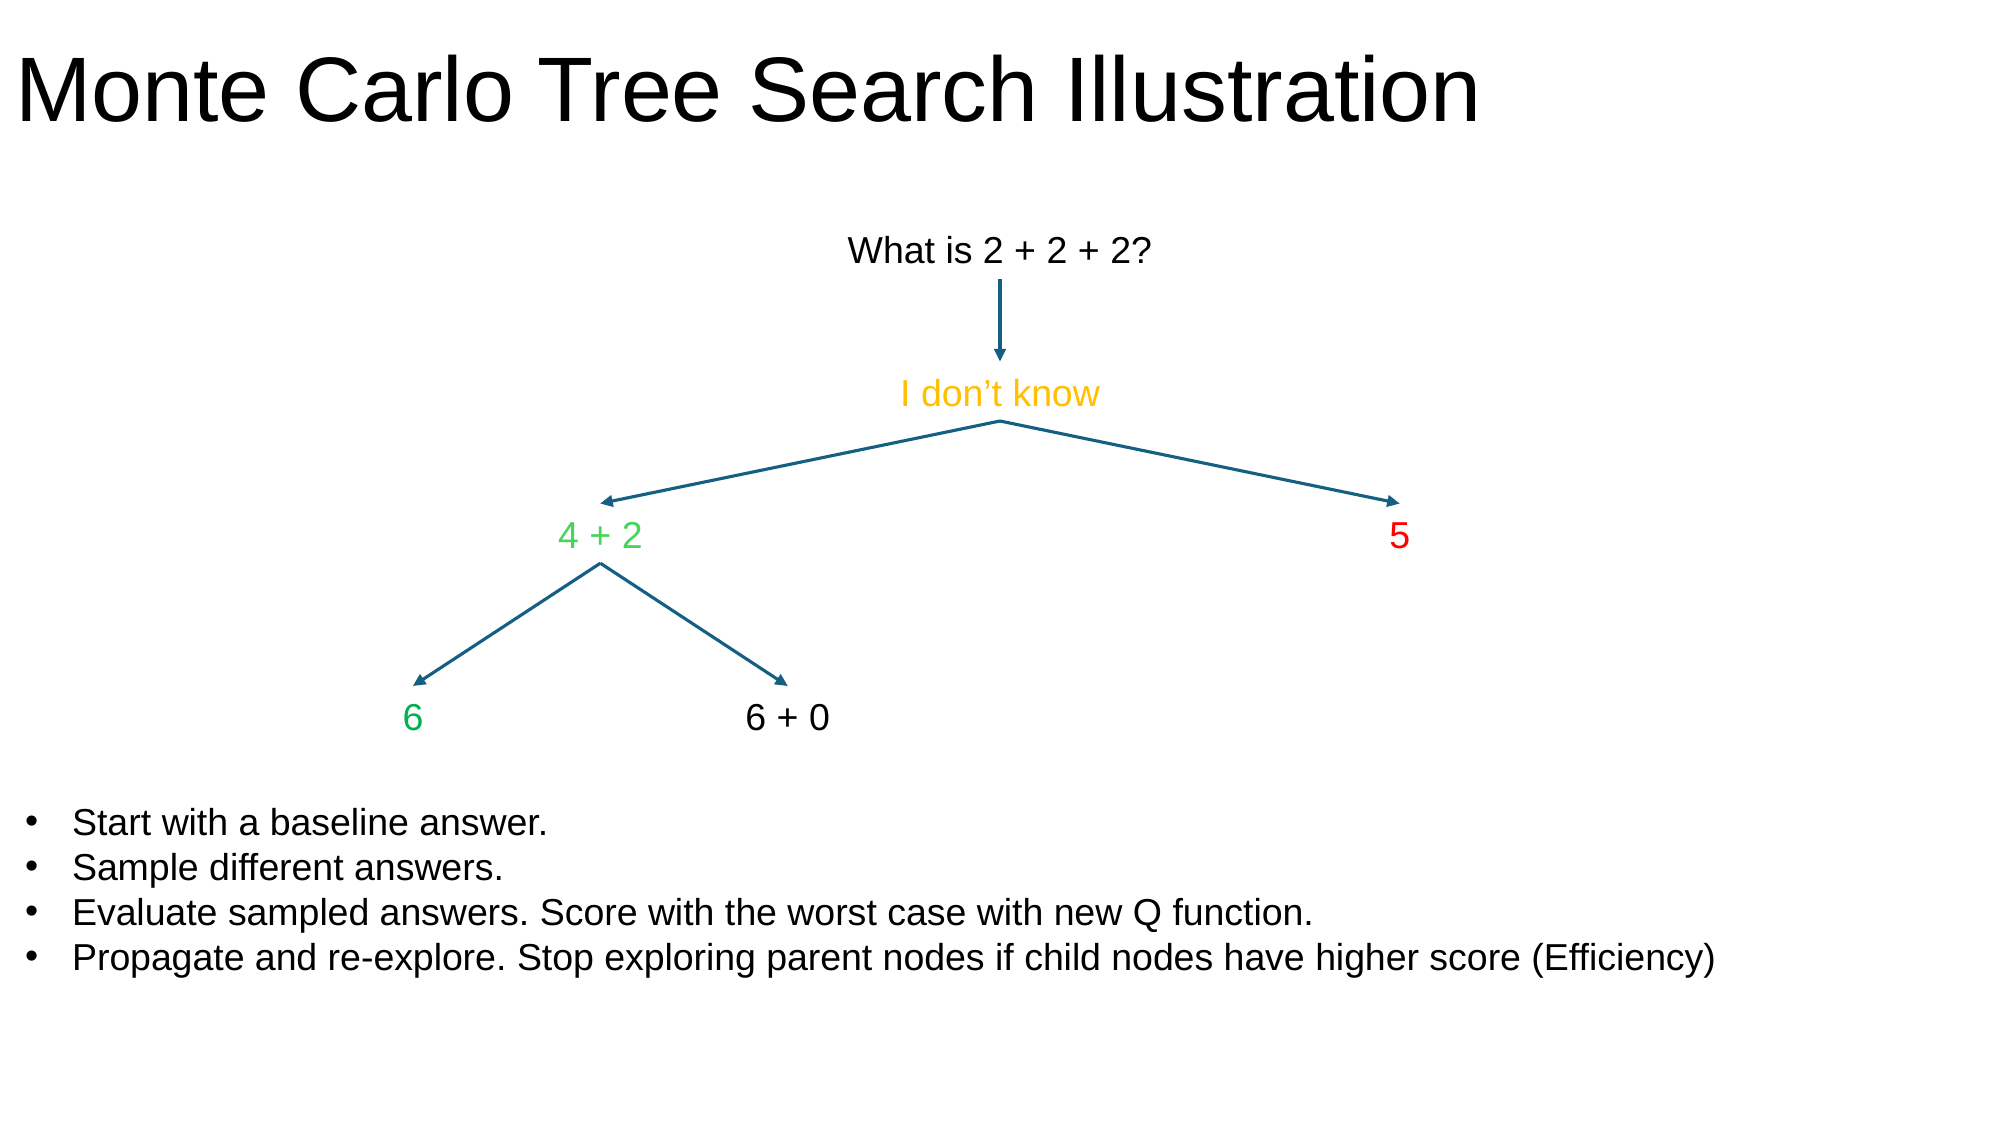

# Monte Carlo Tree Search Illustration
What is 2 + 2 + 2?
I don’t know
4 + 2
5
6
6 + 0
Start with a baseline answer.
Sample different answers.
Evaluate sampled answers. Score with the worst case with new Q function.
Propagate and re-explore. Stop exploring parent nodes if child nodes have higher score (Efficiency)